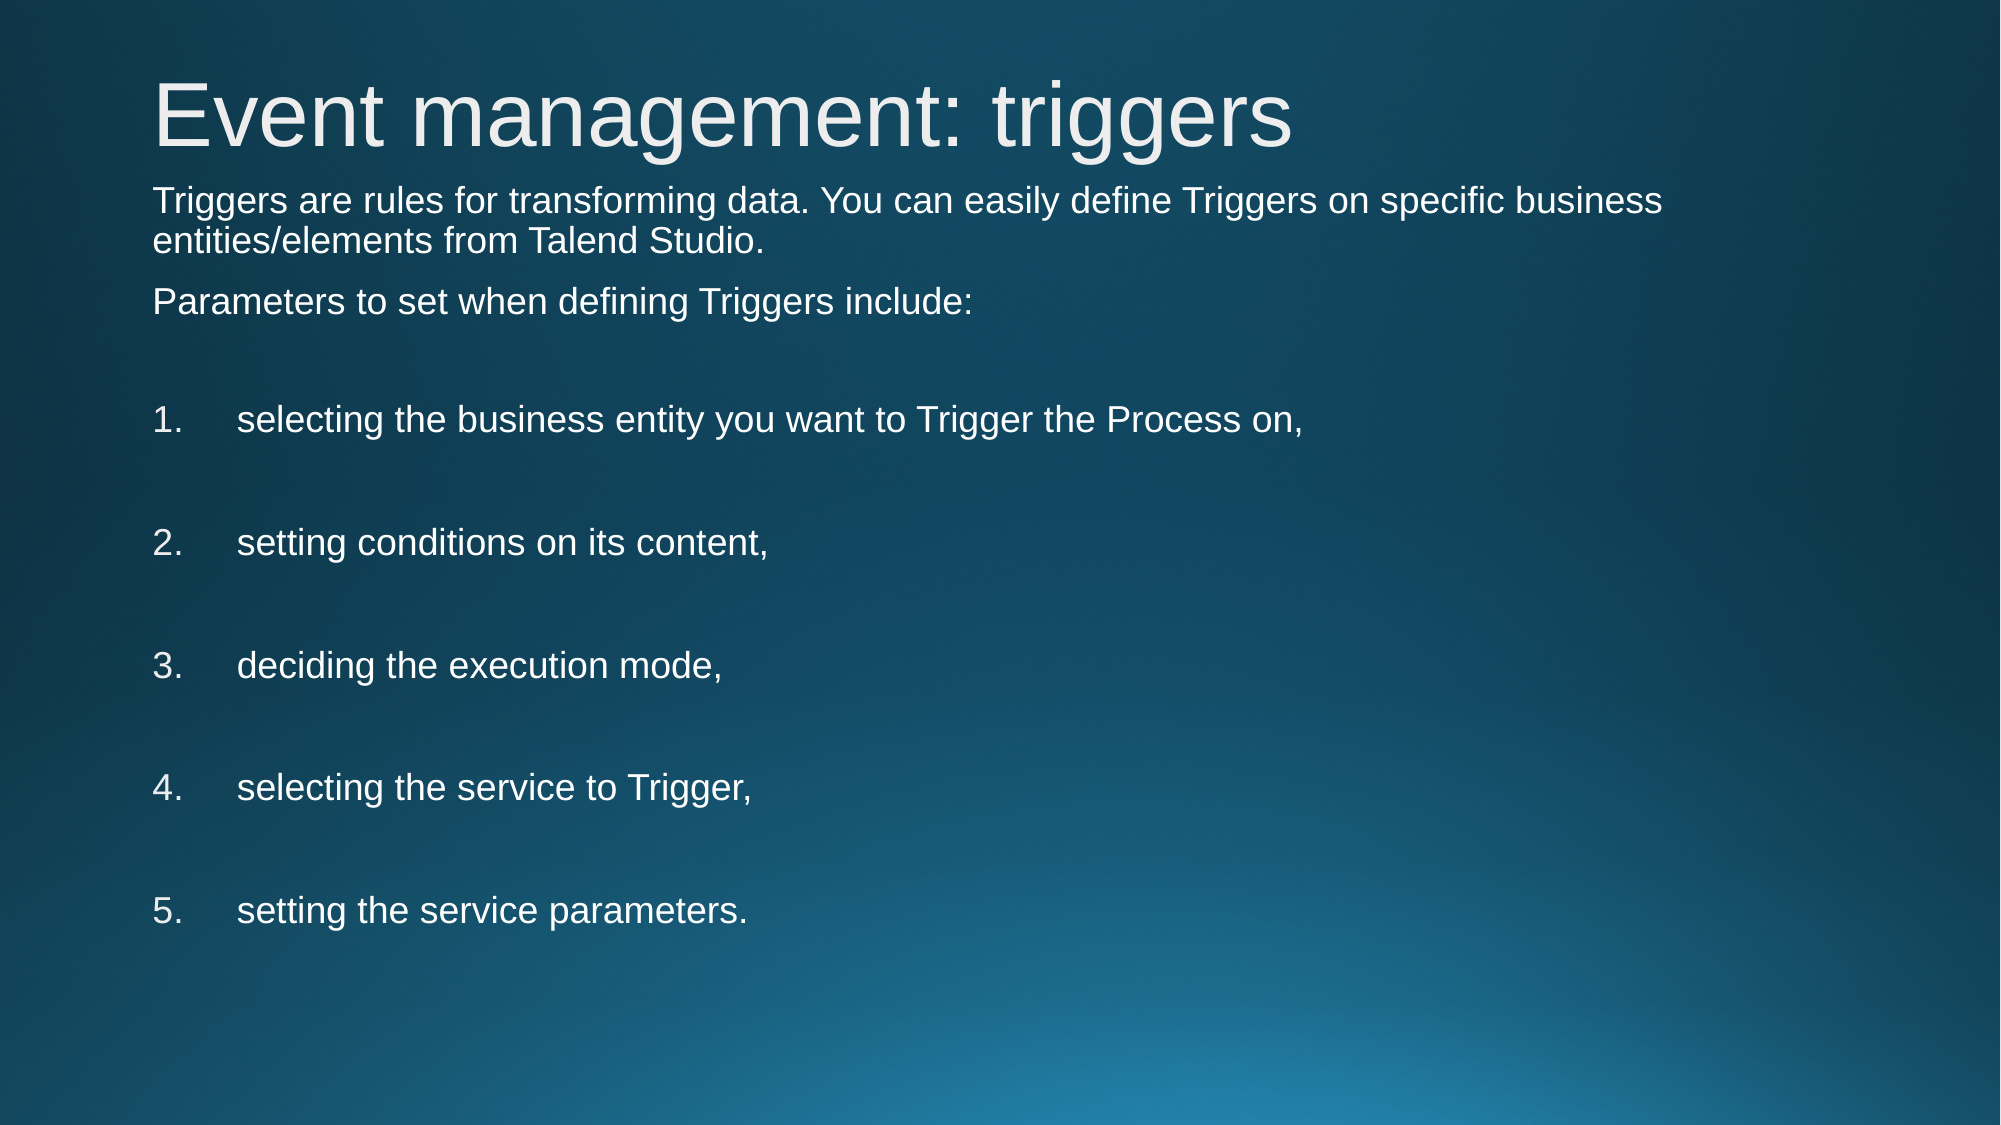

Event management: triggers
Triggers are rules for transforming data. You can easily define Triggers on specific business entities/elements from Talend Studio.
Parameters to set when defining Triggers include:

selecting the business entity you want to Trigger the Process on,

setting conditions on its content,

deciding the execution mode,

selecting the service to Trigger,

setting the service parameters.